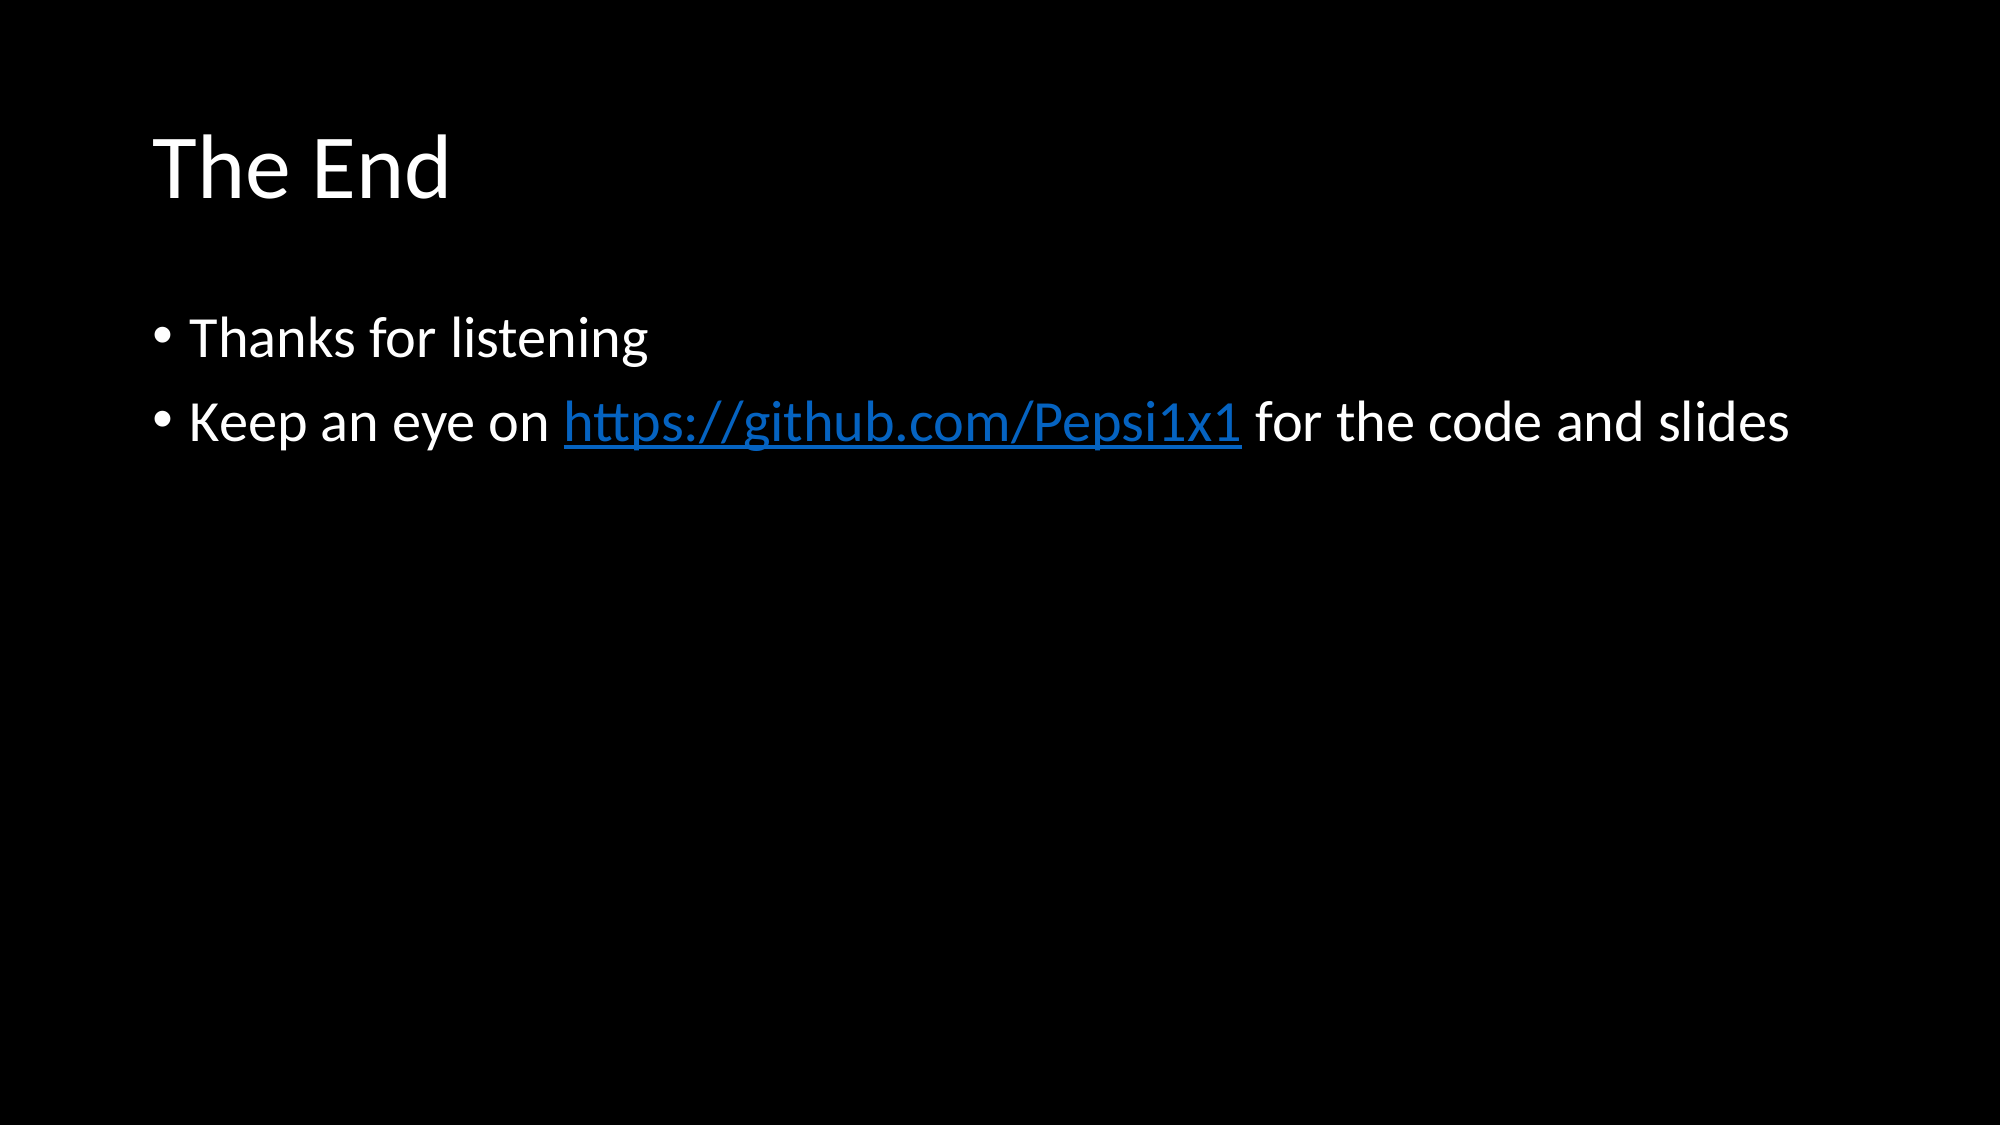

# The End
Thanks for listening
Keep an eye on https://github.com/Pepsi1x1 for the code and slides